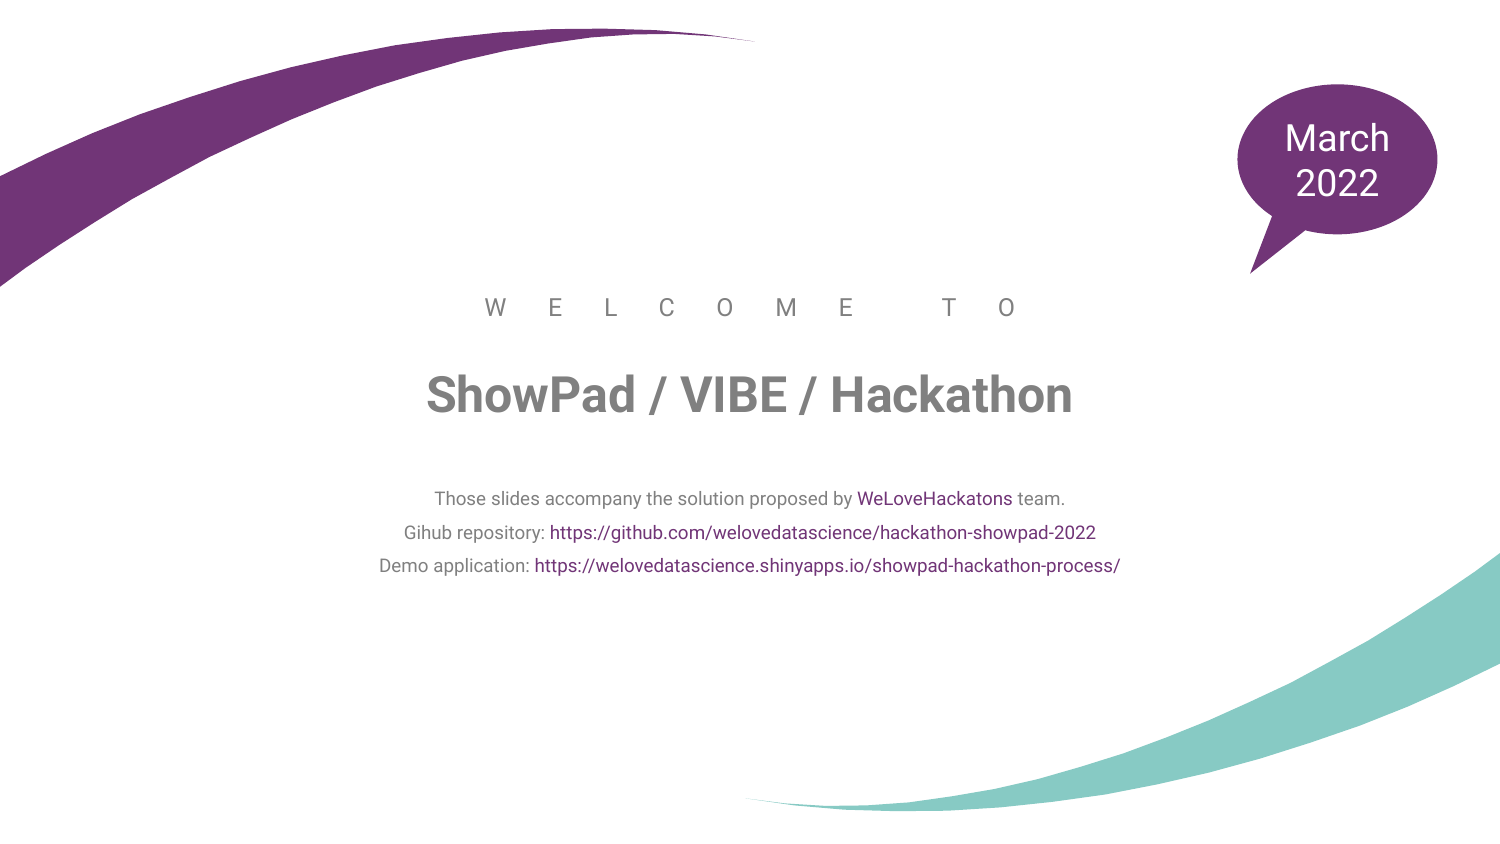

March 2022
WELCOME TO
ShowPad / VIBE / Hackathon
Those slides accompany the solution proposed by WeLoveHackatons team.
Gihub repository: https://github.com/welovedatascience/hackathon-showpad-2022
Demo application: https://welovedatascience.shinyapps.io/showpad-hackathon-process/